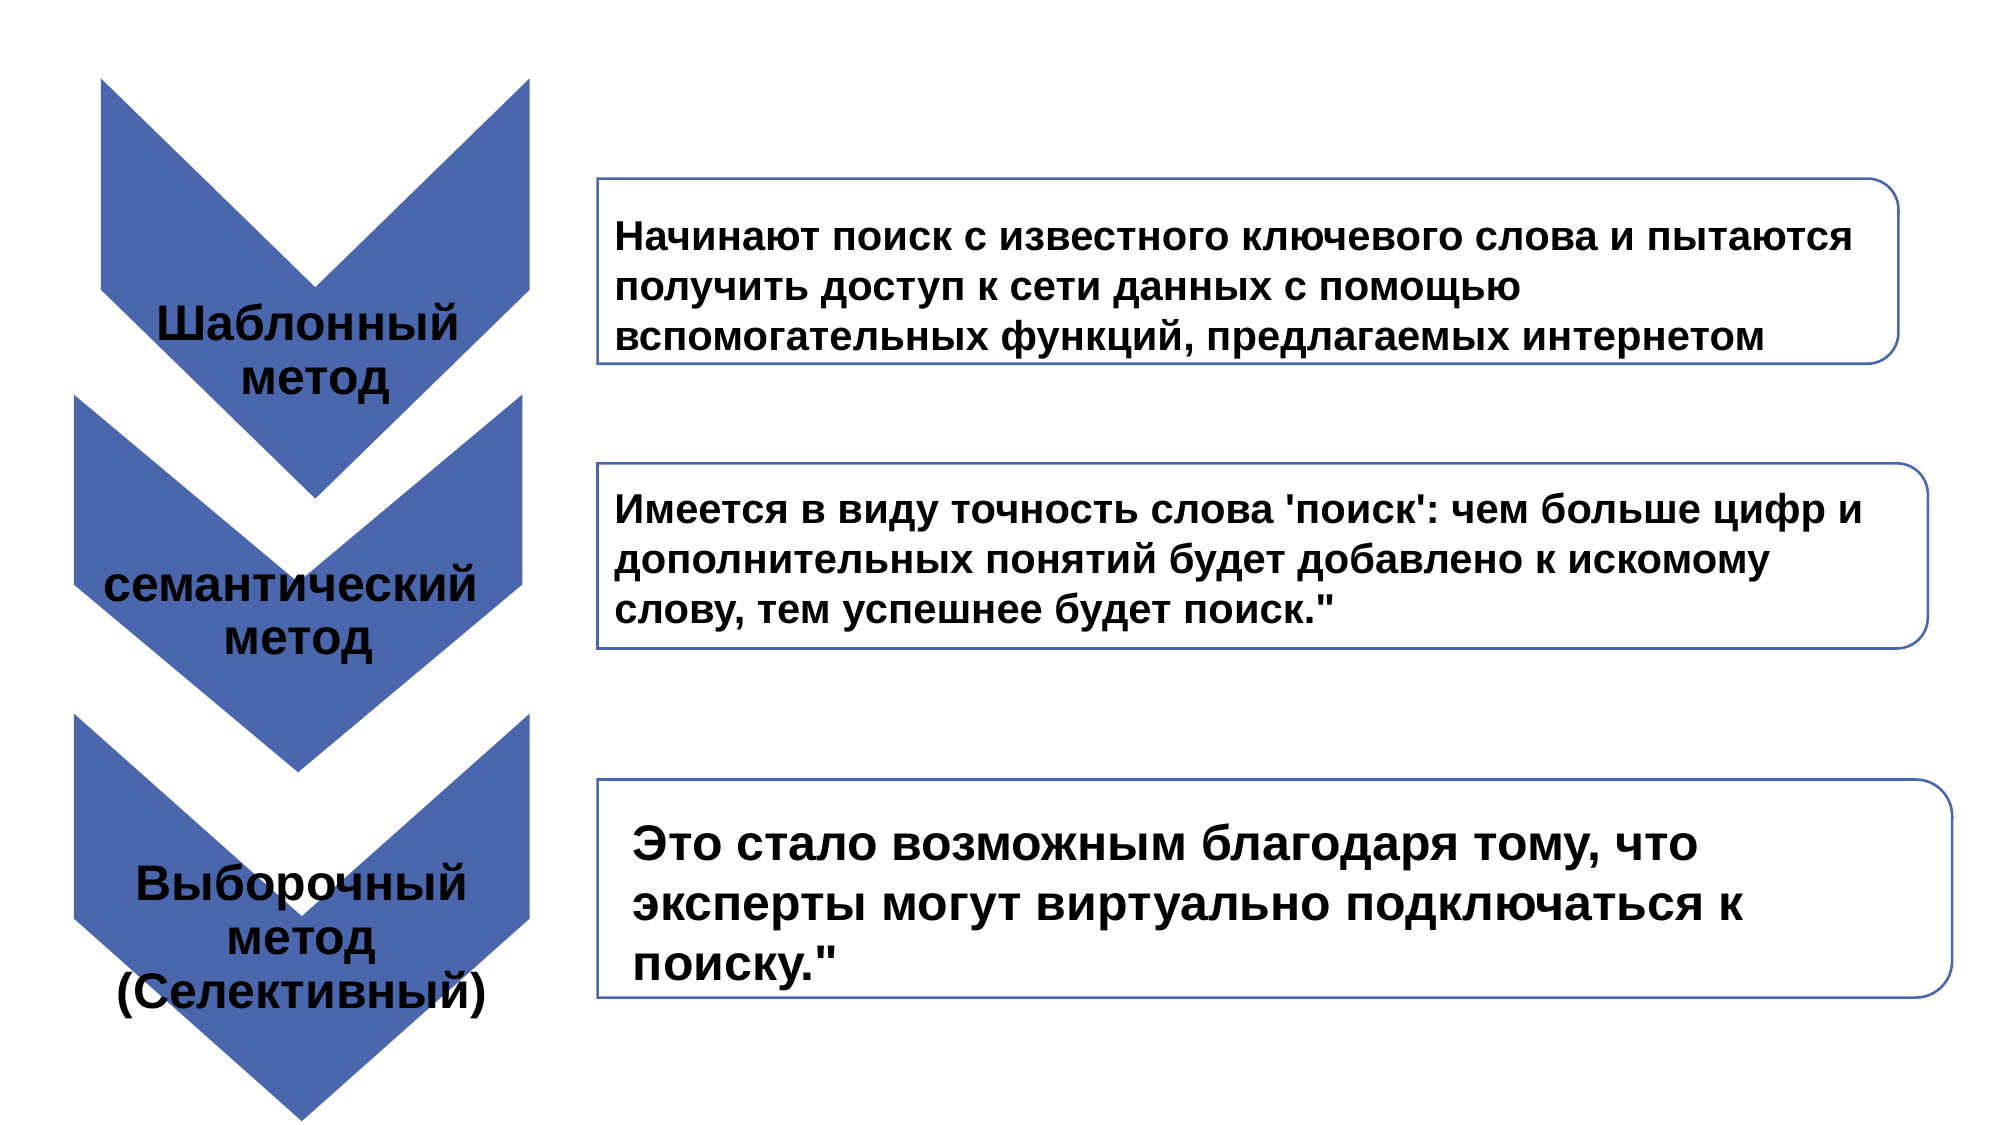

Шаблонный
метод

Начинают поиск с известного ключевого слова и пытаются получить доступ к сети данных с помощью вспомогательных функций, предлагаемых интернетом

семантический
метод
Имеется в виду точность слова 'поиск': чем больше цифр и дополнительных понятий будет добавлено к искомому слову, тем успешнее будет поиск."

Выборочный метод
(Селективный)
Это стало возможным благодаря тому, что эксперты могут виртуально подключаться к поиску."